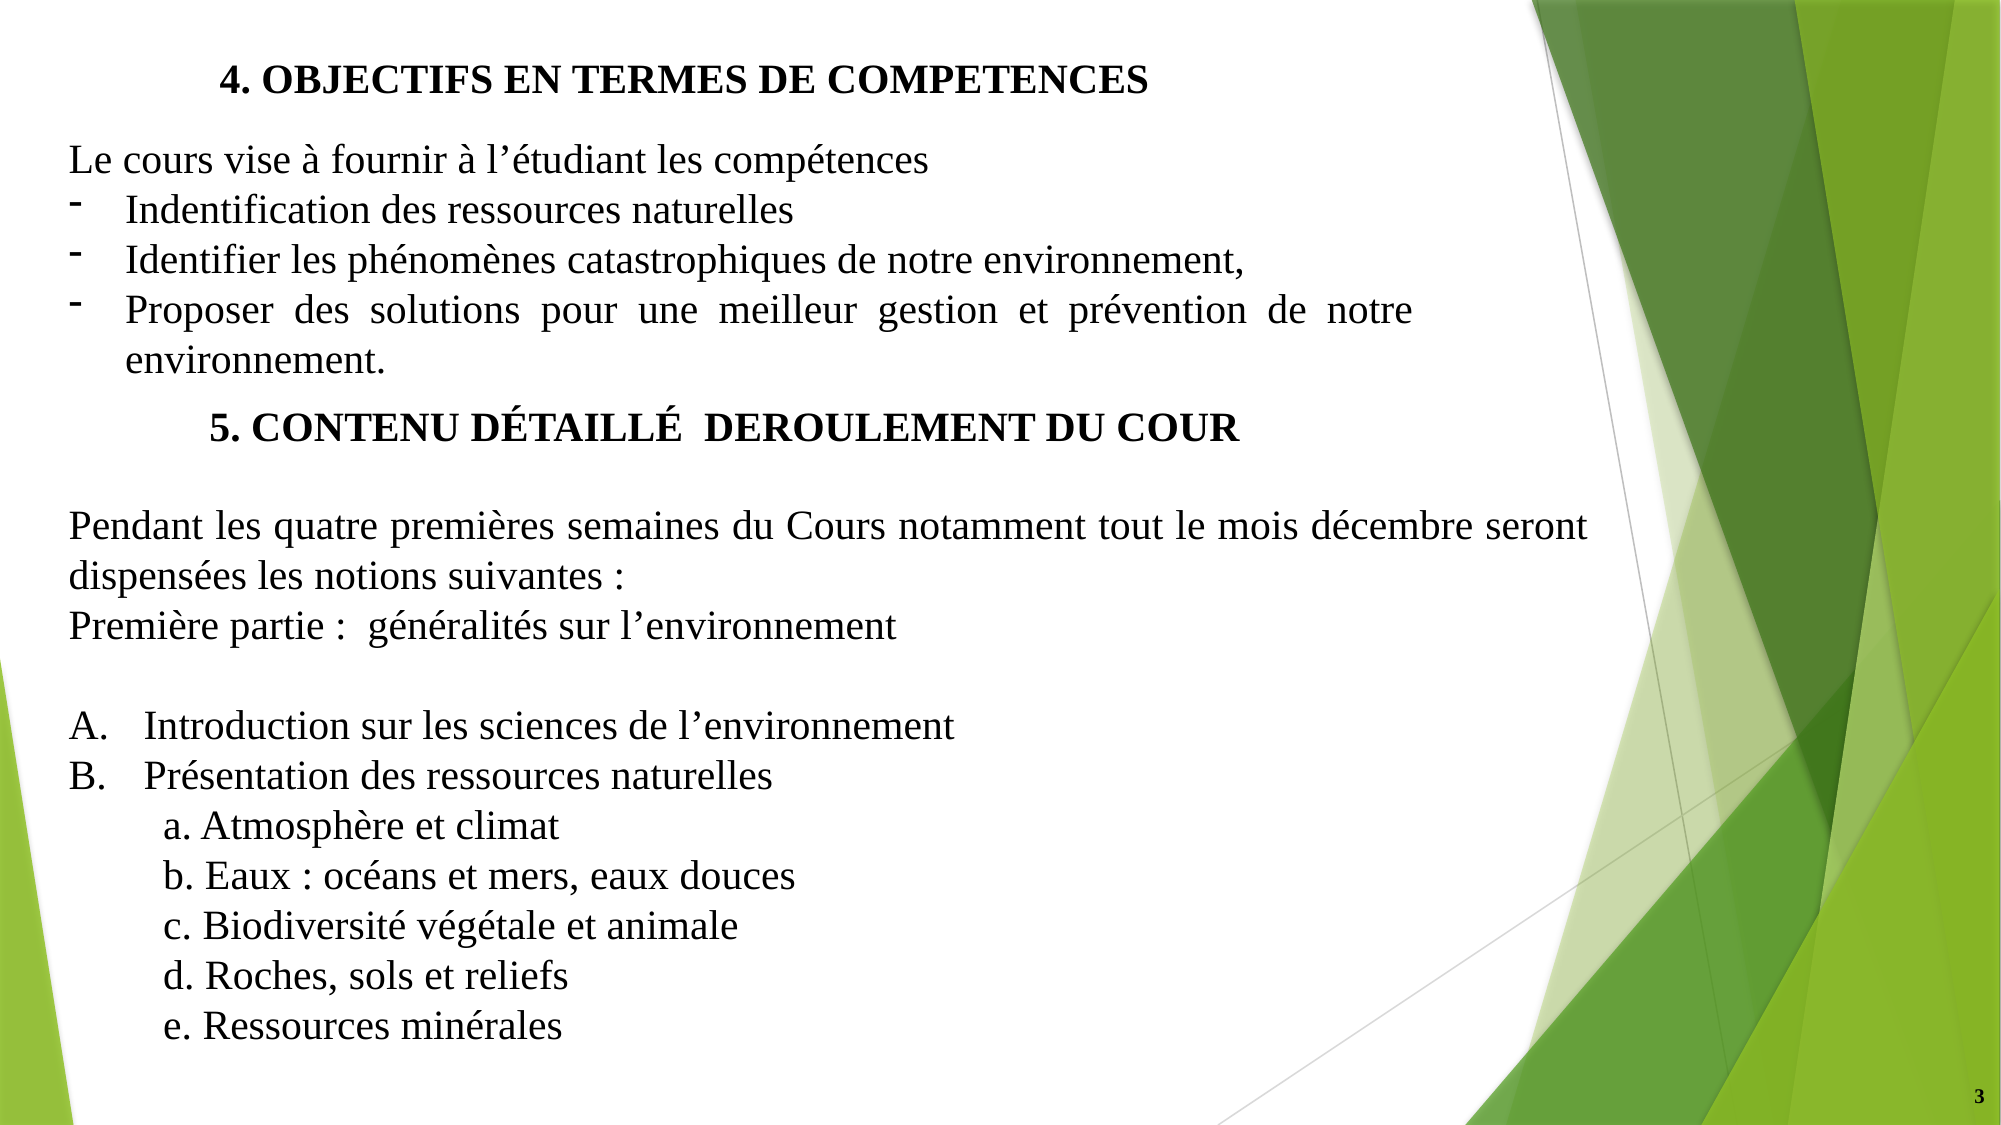

4. OBJECTIFS EN TERMES DE COMPETENCES
Le cours vise à fournir à l’étudiant les compétences
Indentification des ressources naturelles
Identifier les phénomènes catastrophiques de notre environnement,
Proposer des solutions pour une meilleur gestion et prévention de notre environnement.
5. CONTENU DÉTAILLÉ  DEROULEMENT DU COUR
Pendant les quatre premières semaines du Cours notamment tout le mois décembre seront dispensées les notions suivantes :
Première partie :  généralités sur l’environnement

Introduction sur les sciences de l’environnement
Présentation des ressources naturelles
         a. Atmosphère et climat
         b. Eaux : océans et mers, eaux douces
         c. Biodiversité végétale et animale
         d. Roches, sols et reliefs
         e. Ressources minérales
3